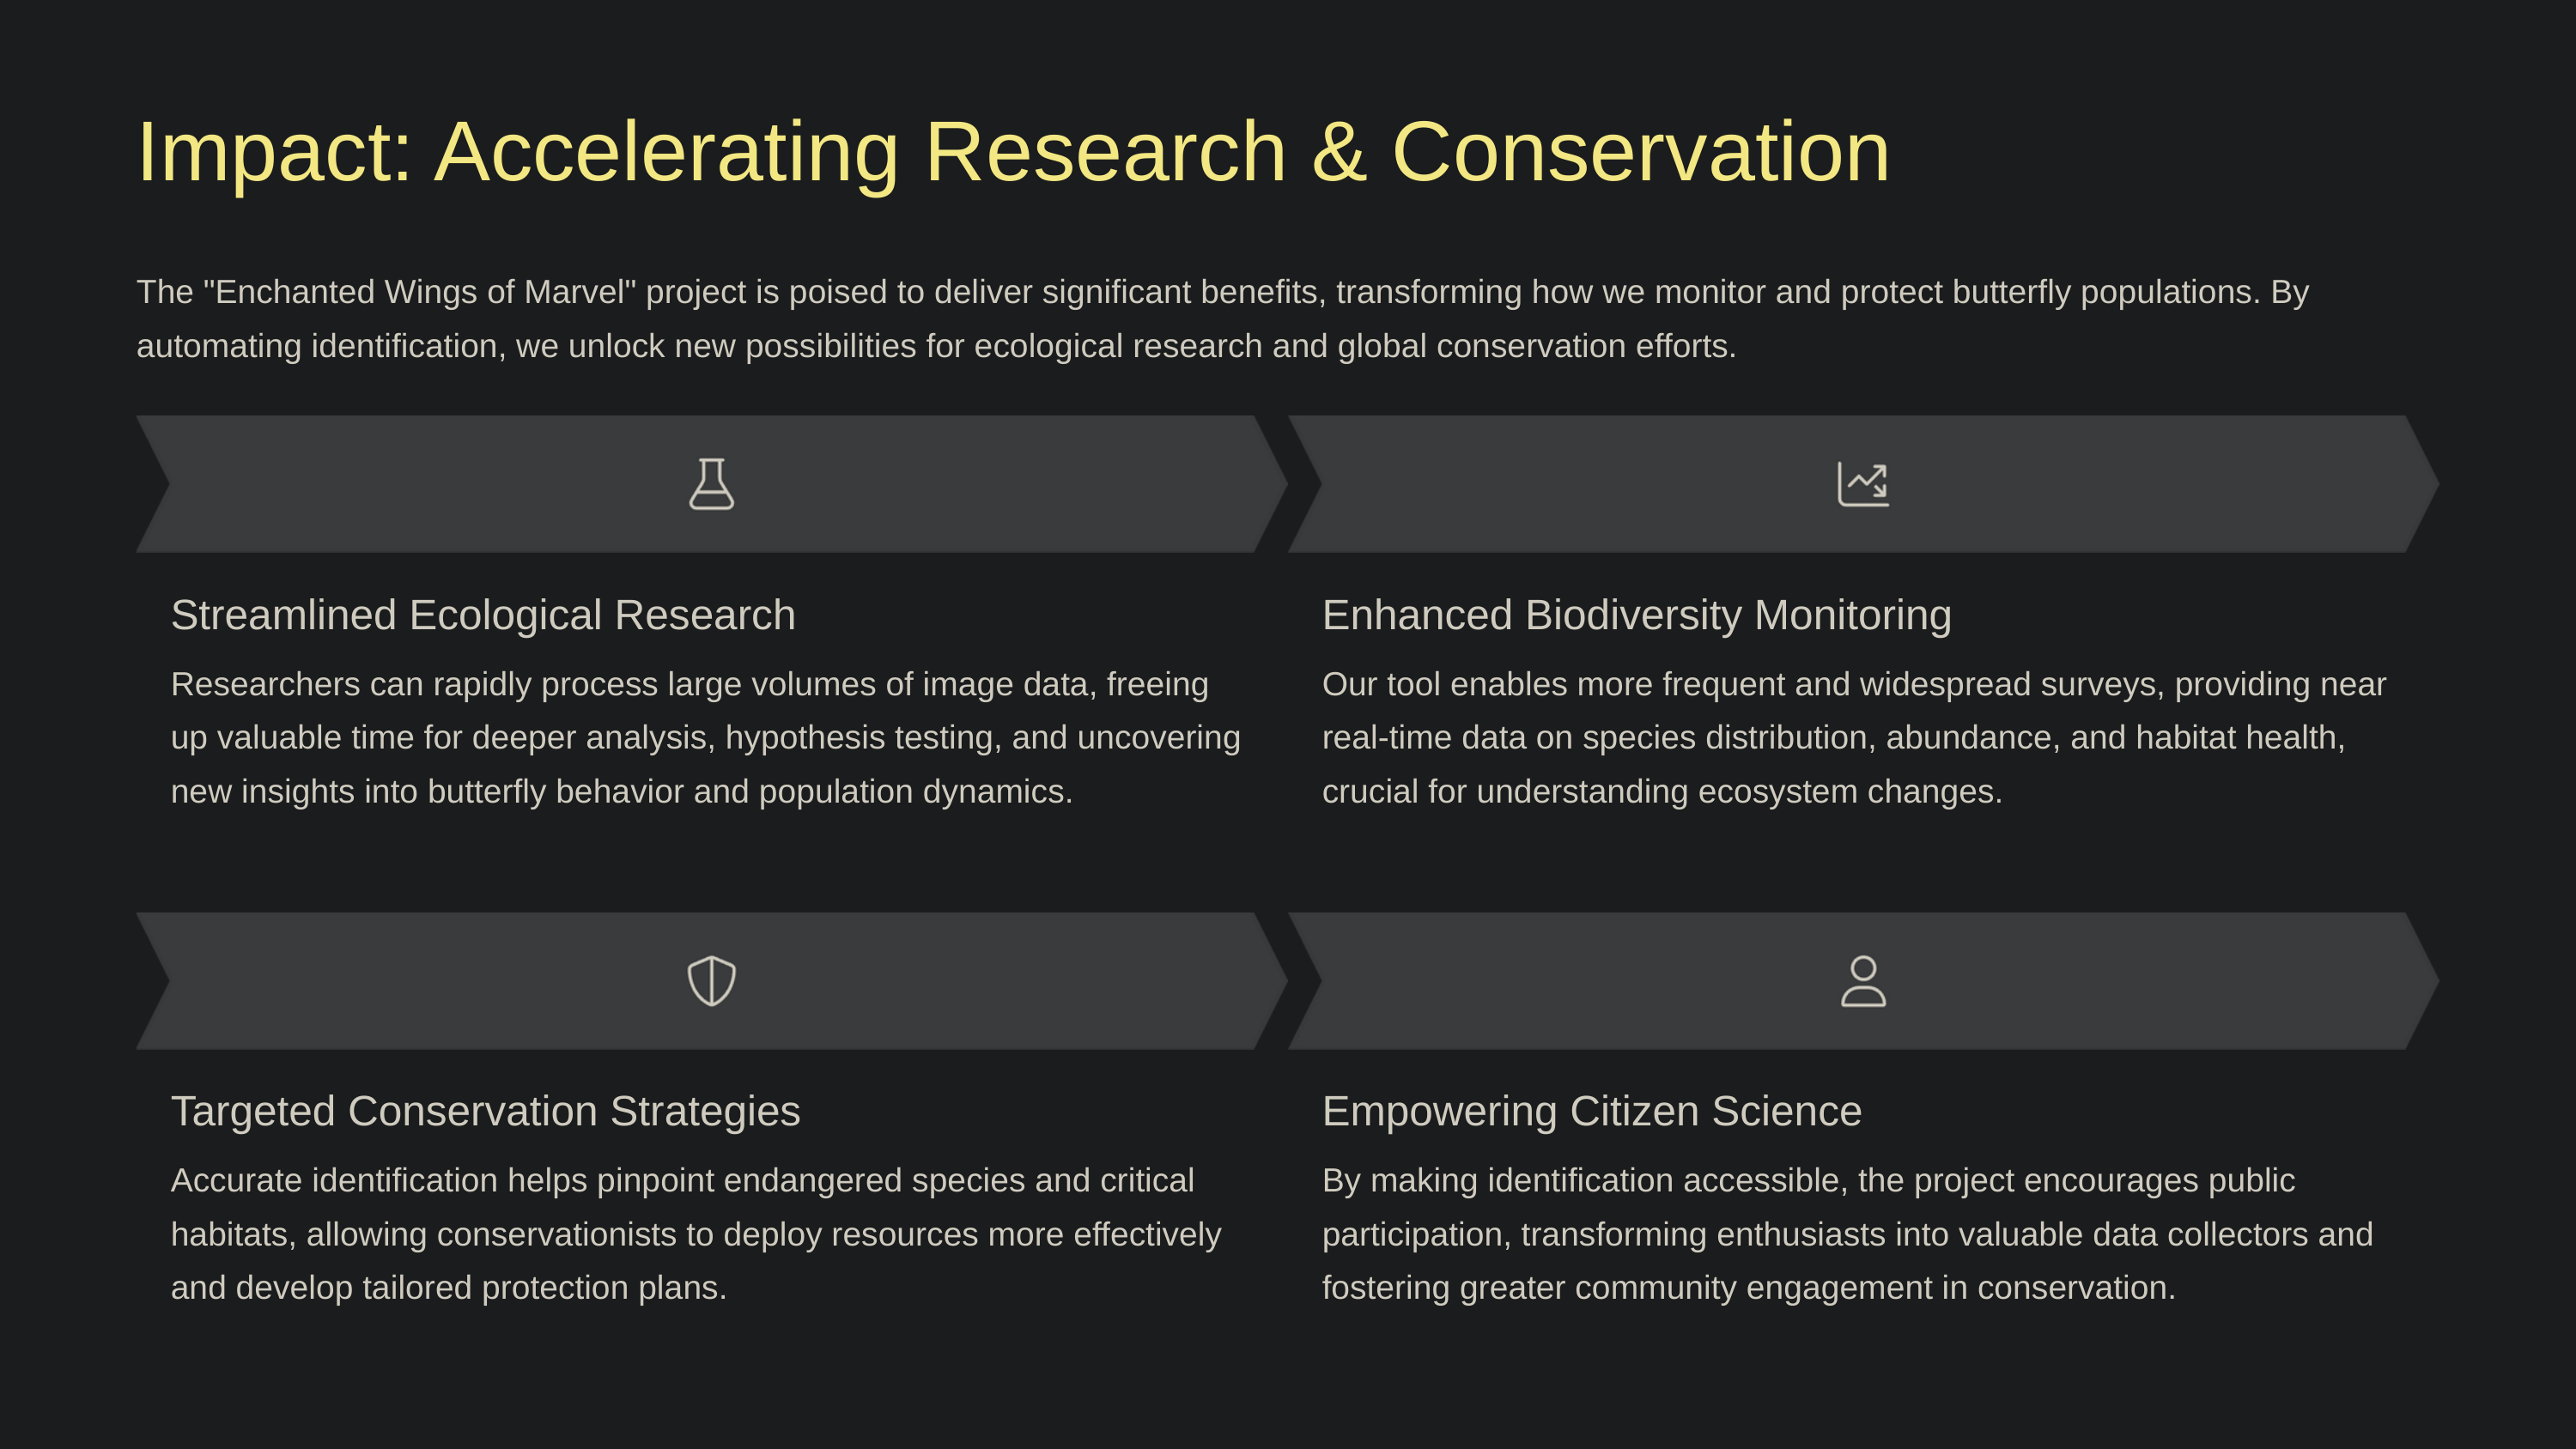

Impact: Accelerating Research & Conservation
The "Enchanted Wings of Marvel" project is poised to deliver significant benefits, transforming how we monitor and protect butterfly populations. By automating identification, we unlock new possibilities for ecological research and global conservation efforts.

Streamlined Ecological Research
Enhanced Biodiversity Monitoring
Researchers can rapidly process large volumes of image data, freeing up valuable time for deeper analysis, hypothesis testing, and uncovering new insights into butterfly behavior and population dynamics.
Our tool enables more frequent and widespread surveys, providing near real-time data on species distribution, abundance, and habitat health, crucial for understanding ecosystem changes.

Targeted Conservation Strategies
Empowering Citizen Science
Accurate identification helps pinpoint endangered species and critical habitats, allowing conservationists to deploy resources more effectively and develop tailored protection plans.
By making identification accessible, the project encourages public participation, transforming enthusiasts into valuable data collectors and fostering greater community engagement in conservation.